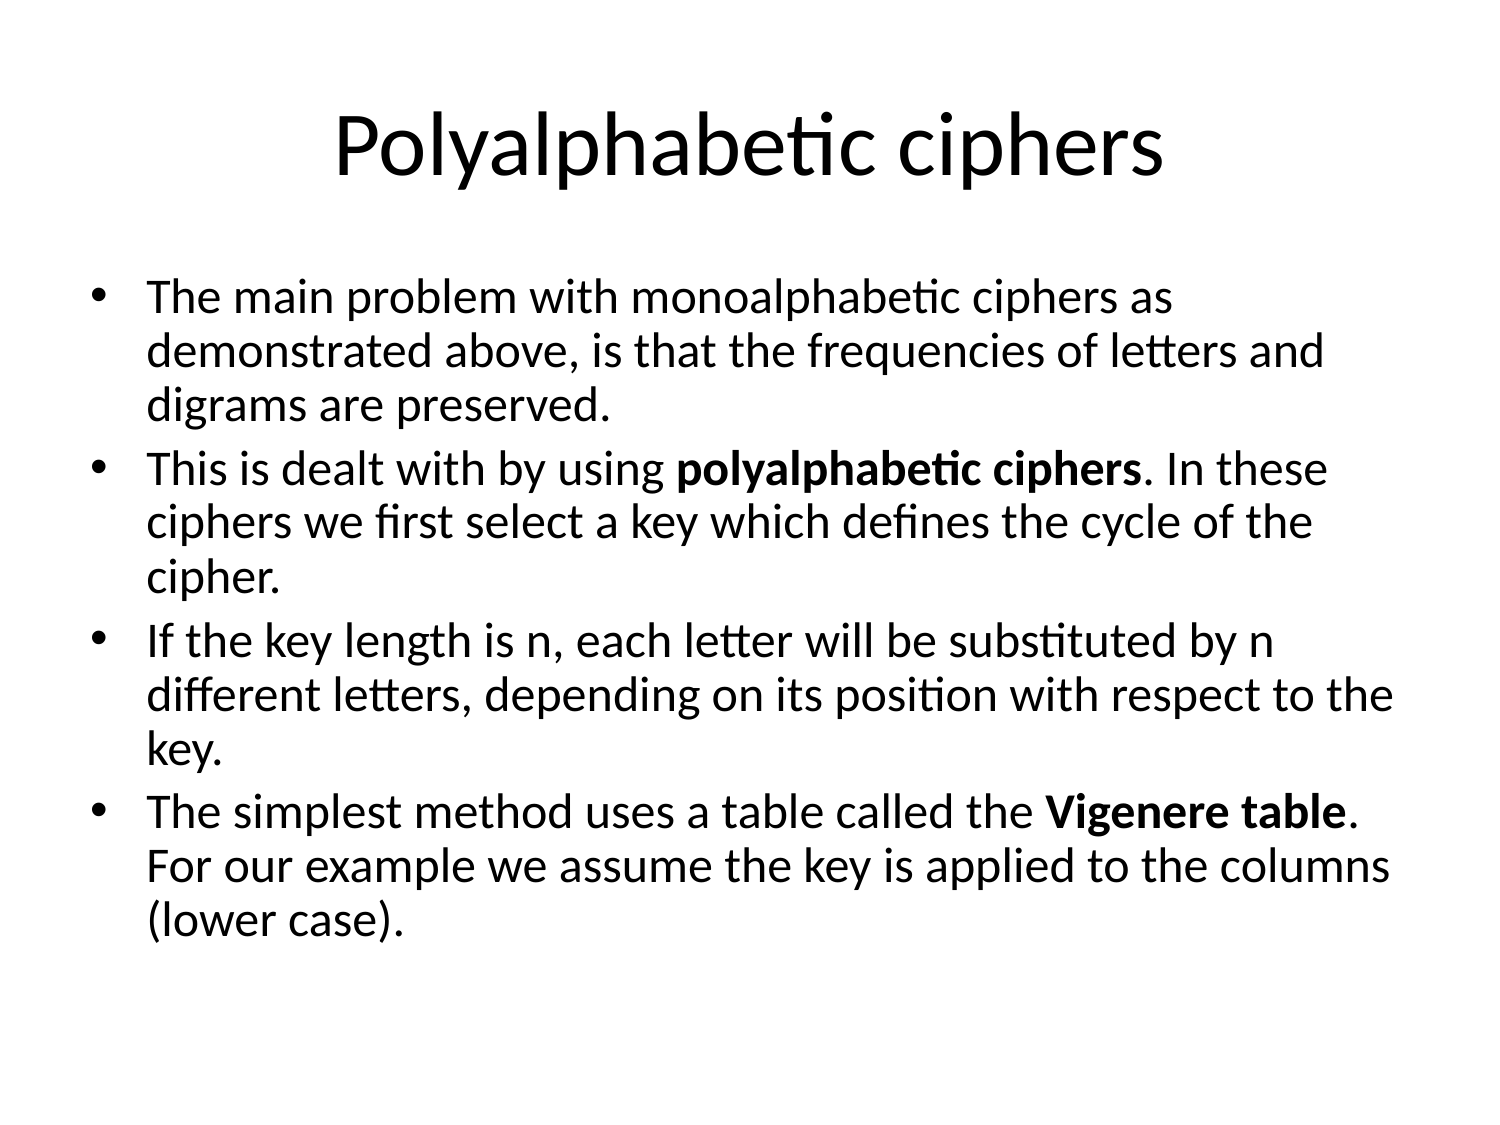

# Polyalphabetic ciphers
The main problem with monoalphabetic ciphers as demonstrated above, is that the frequencies of letters and digrams are preserved.
This is dealt with by using polyalphabetic ciphers. In these ciphers we first select a key which defines the cycle of the cipher.
If the key length is n, each letter will be substituted by n different letters, depending on its position with respect to the key.
The simplest method uses a table called the Vigenere table. For our example we assume the key is applied to the columns (lower case).